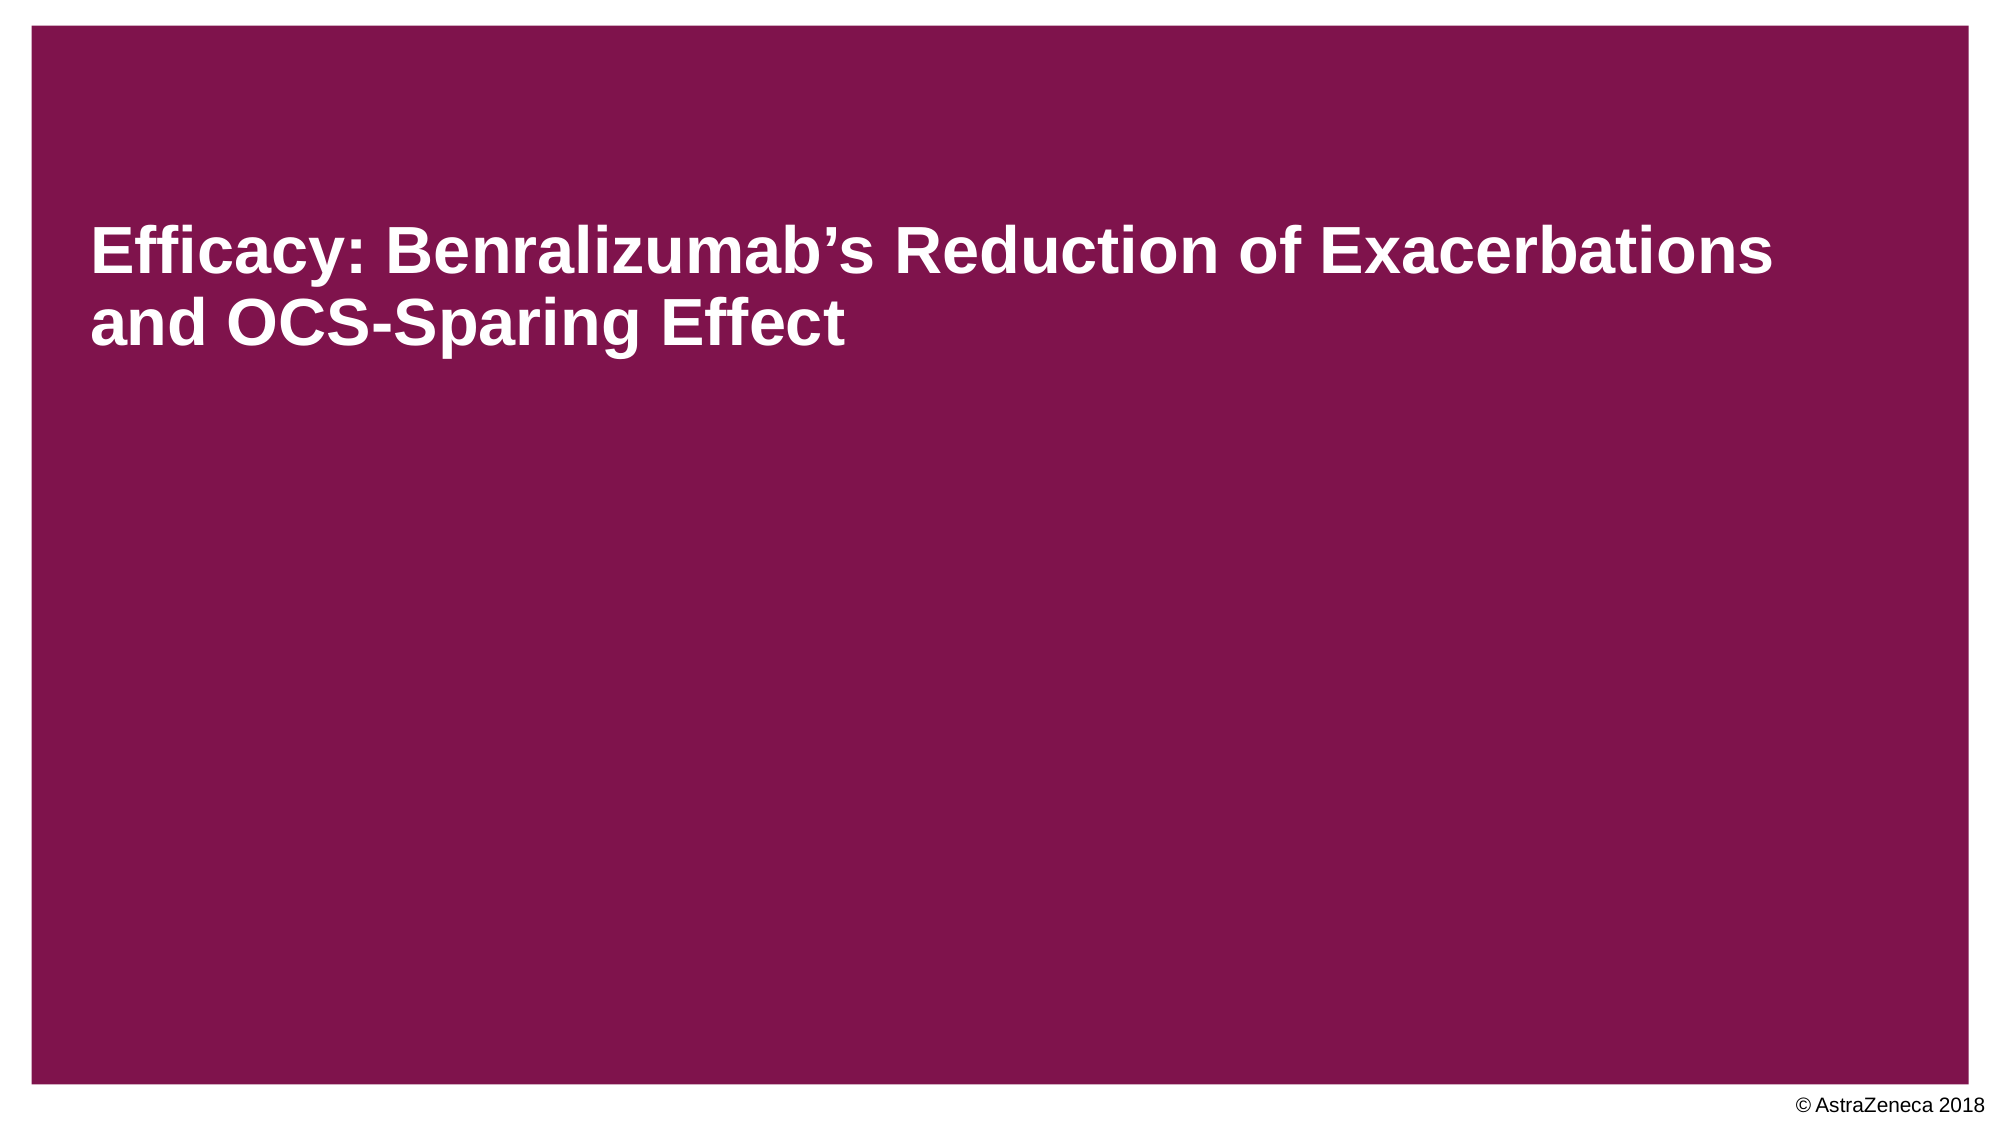

# Efficacy: Benralizumab’s Reduction of Exacerbations and OCS-Sparing Effect